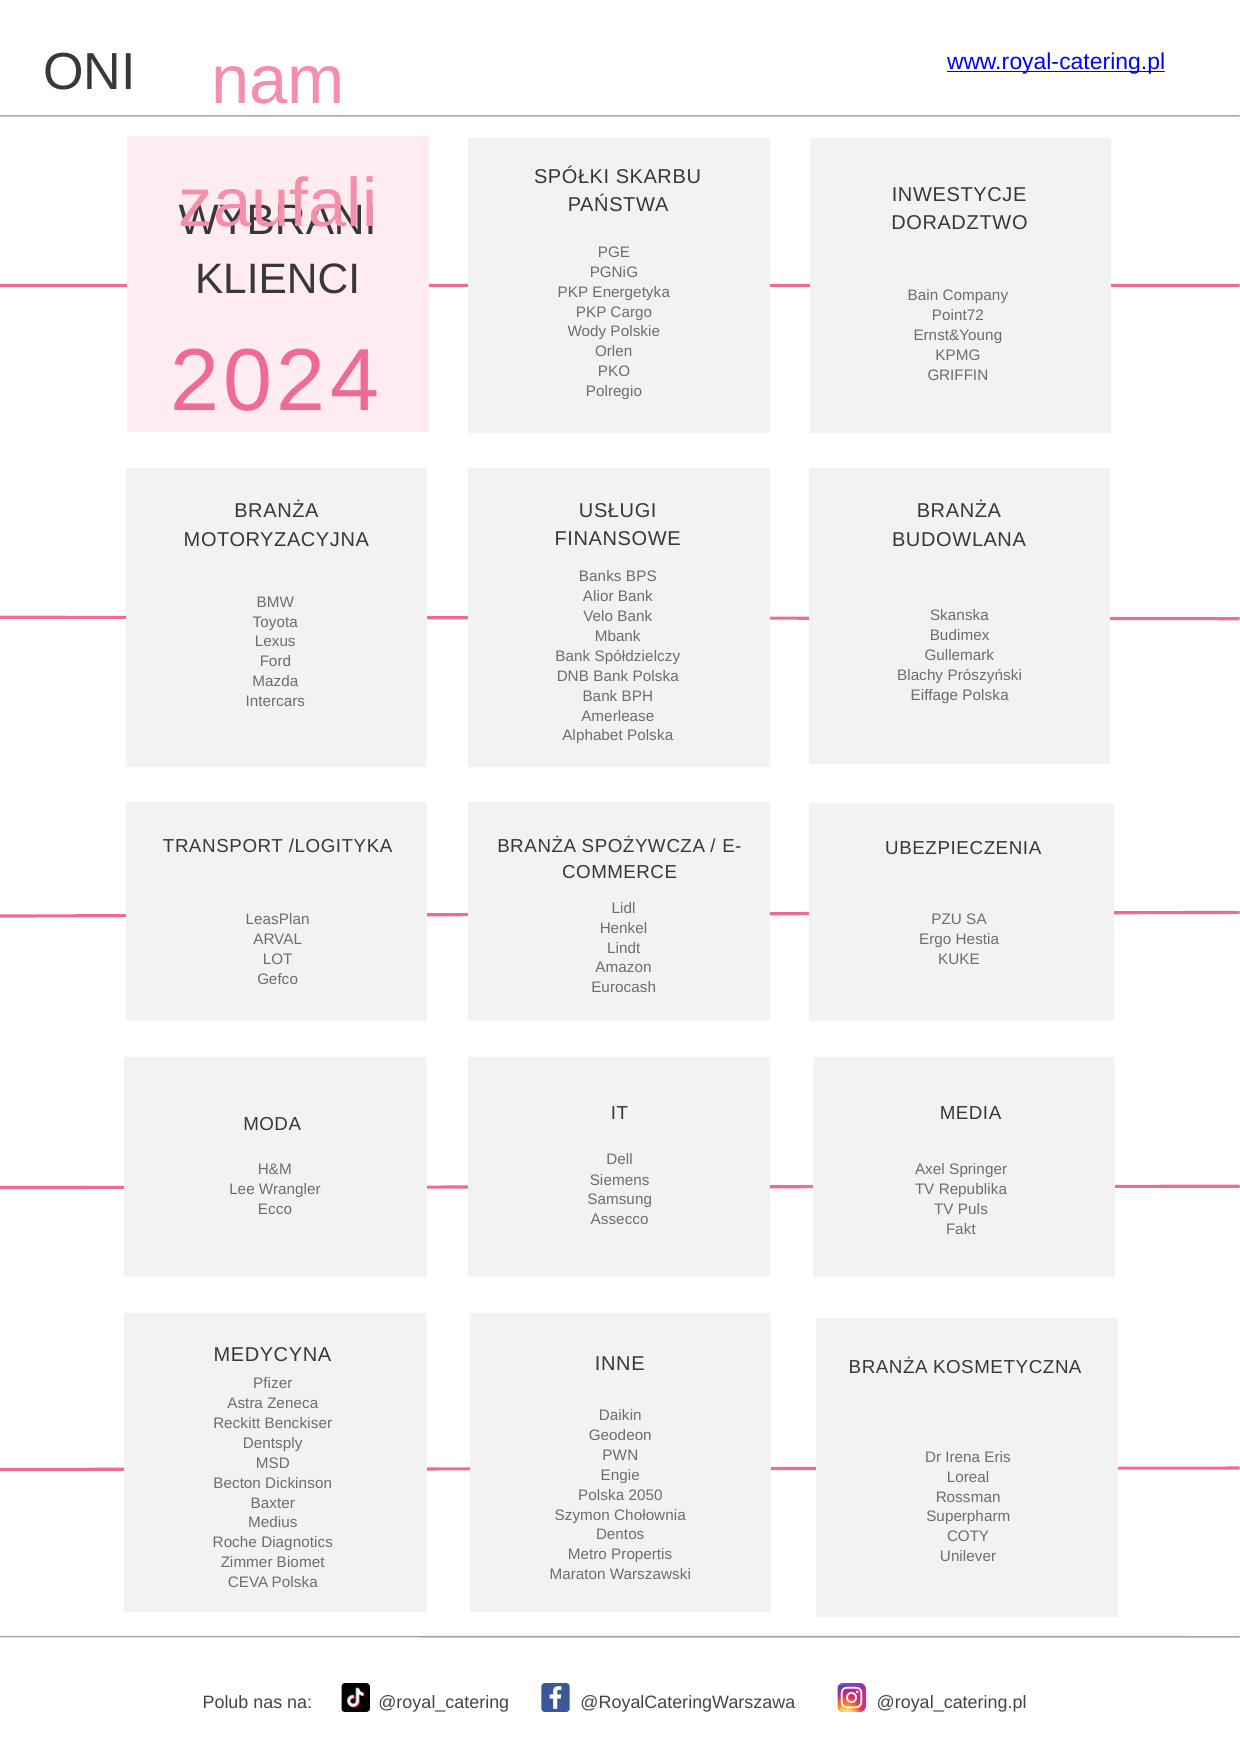

nam zaufali
ONI
www.royal-catering.pl

SPÓŁKI SKARBU PAŃSTWA
INWESTYCJE DORADZTWO
WYBRANI
KLIENCI
PGE
PGNiG
PKP Energetyka
PKP Cargo
Wody Polskie
Orlen
PKO
Polregio
Bain Company
Point72
Ernst&Young
KPMG
GRIFFIN

2024

USŁUGI
FINANSOWE
BRANŻA MOTORYZACYJNA
BRANŻA
BUDOWLANA
Banks BPS
Alior Bank
Velo Bank
Mbank
Bank Spółdzielczy
DNB Bank Polska
Bank BPH
Amerlease
Alphabet Polska
BMW
Toyota
Lexus
Ford
Mazda
Intercars
Skanska
Budimex
Gullemark
Blachy Prószyński
Eiffage Polska

TRANSPORT /LOGITYKA
BRANŻA SPOŻYWCZA / E-COMMERCE
UBEZPIECZENIA
Lidl
Henkel
Lindt
Amazon
Eurocash
PZU SA
Ergo Hestia
KUKE
LeasPlan
ARVAL
LOT
Gefco

MEDIA
IT
MODA
Dell
Siemens
Samsung
Assecco
H&M
Lee Wrangler
Ecco
Axel Springer
TV Republika
TV Puls
Fakt

MEDYCYNA
INNE
BRANŻA KOSMETYCZNA
Pfizer
Astra Zeneca
Reckitt Benckiser
Dentsply
MSD
Becton Dickinson
Baxter
Medius
Roche Diagnotics
Zimmer Biomet
CEVA Polska
Daikin
Geodeon
PWN
Engie
Polska 2050
Szymon Chołownia
Dentos
Metro Propertis
Maraton Warszawski
Dr Irena Eris
Loreal
Rossman
Superpharm
COTY
Unilever

Polub nas na:
@royal_catering
@RoyalCateringWarszawa
@royal_catering.pl